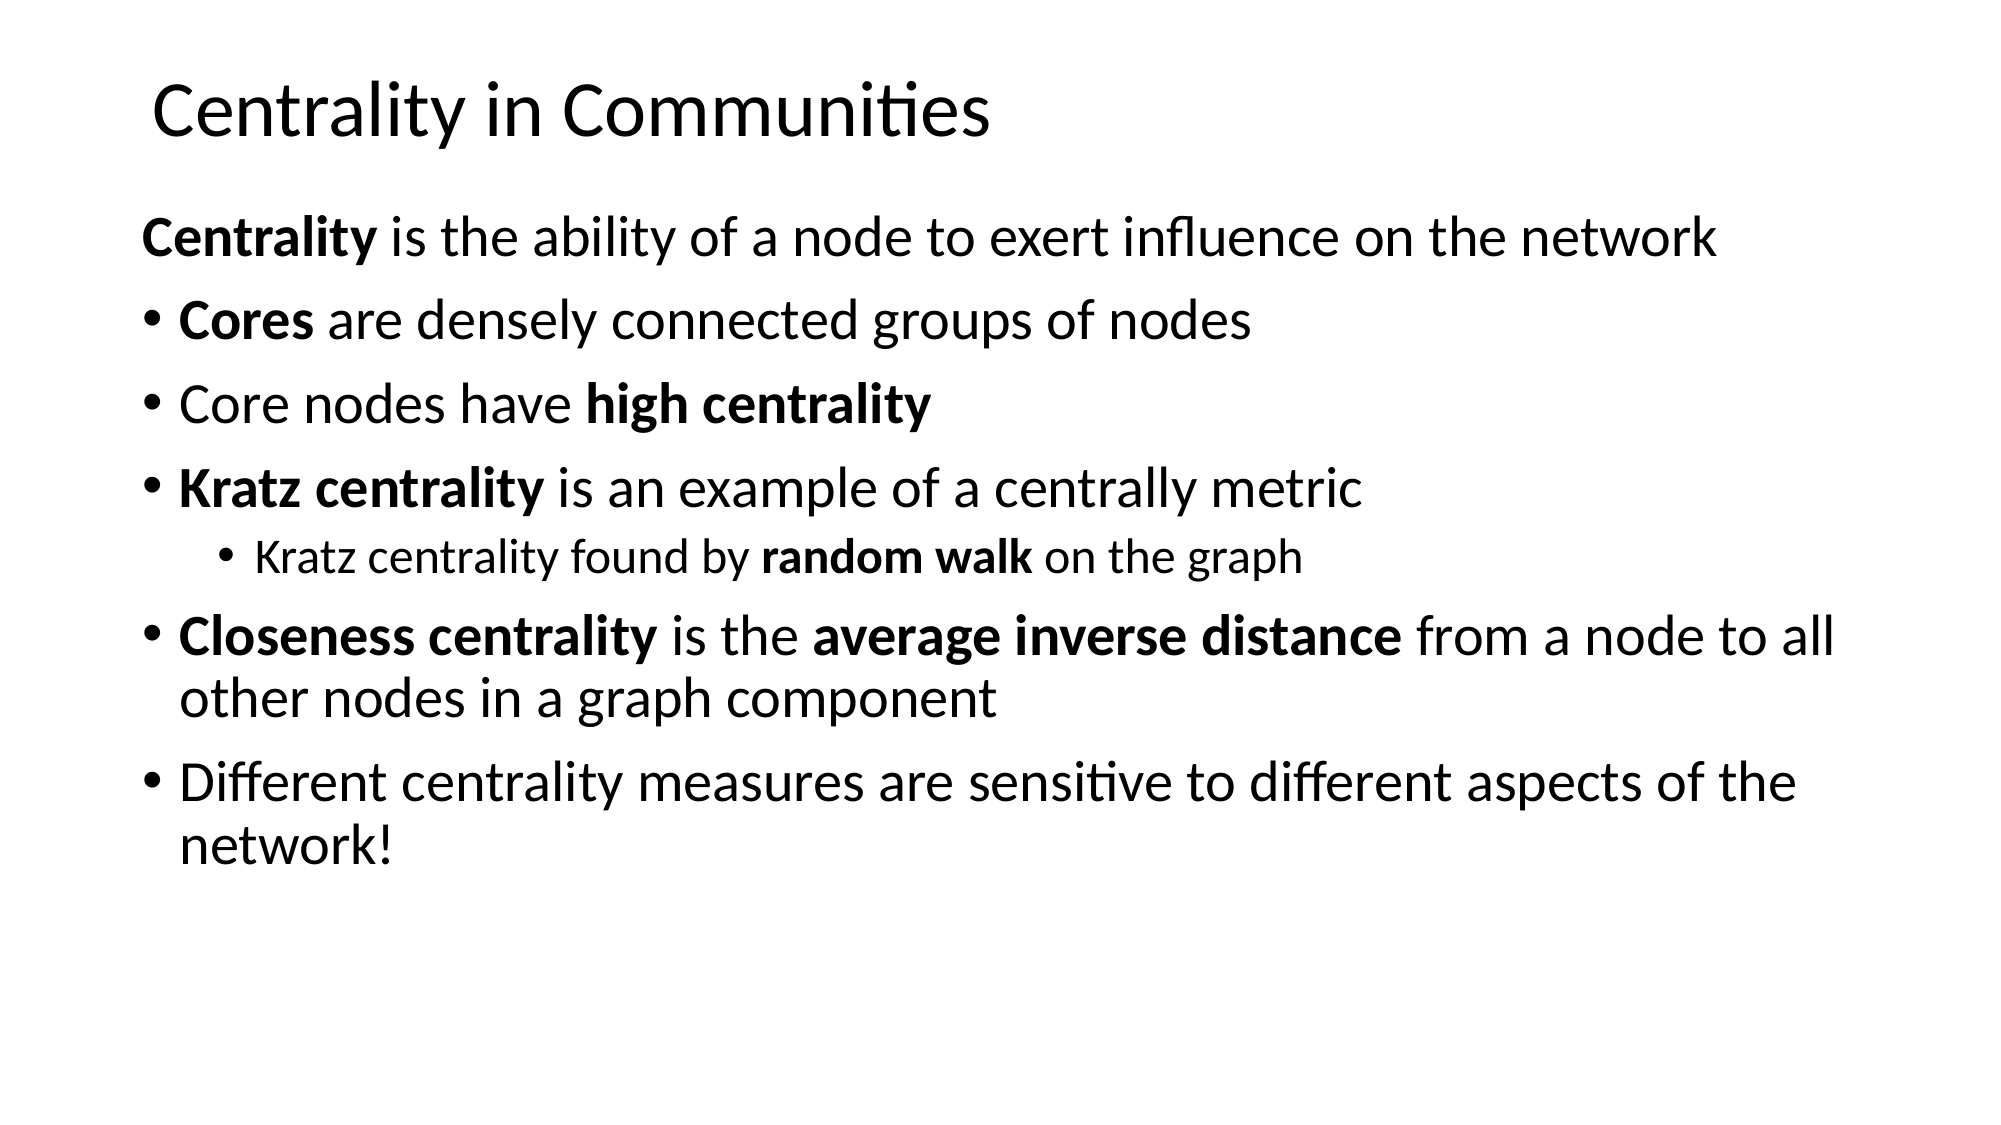

# Centrality in Communities
Centrality is the ability of a node to exert influence on the network
Cores are densely connected groups of nodes
Core nodes have high centrality
Kratz centrality is an example of a centrally metric
Kratz centrality found by random walk on the graph
Closeness centrality is the average inverse distance from a node to all other nodes in a graph component
Different centrality measures are sensitive to different aspects of the network!